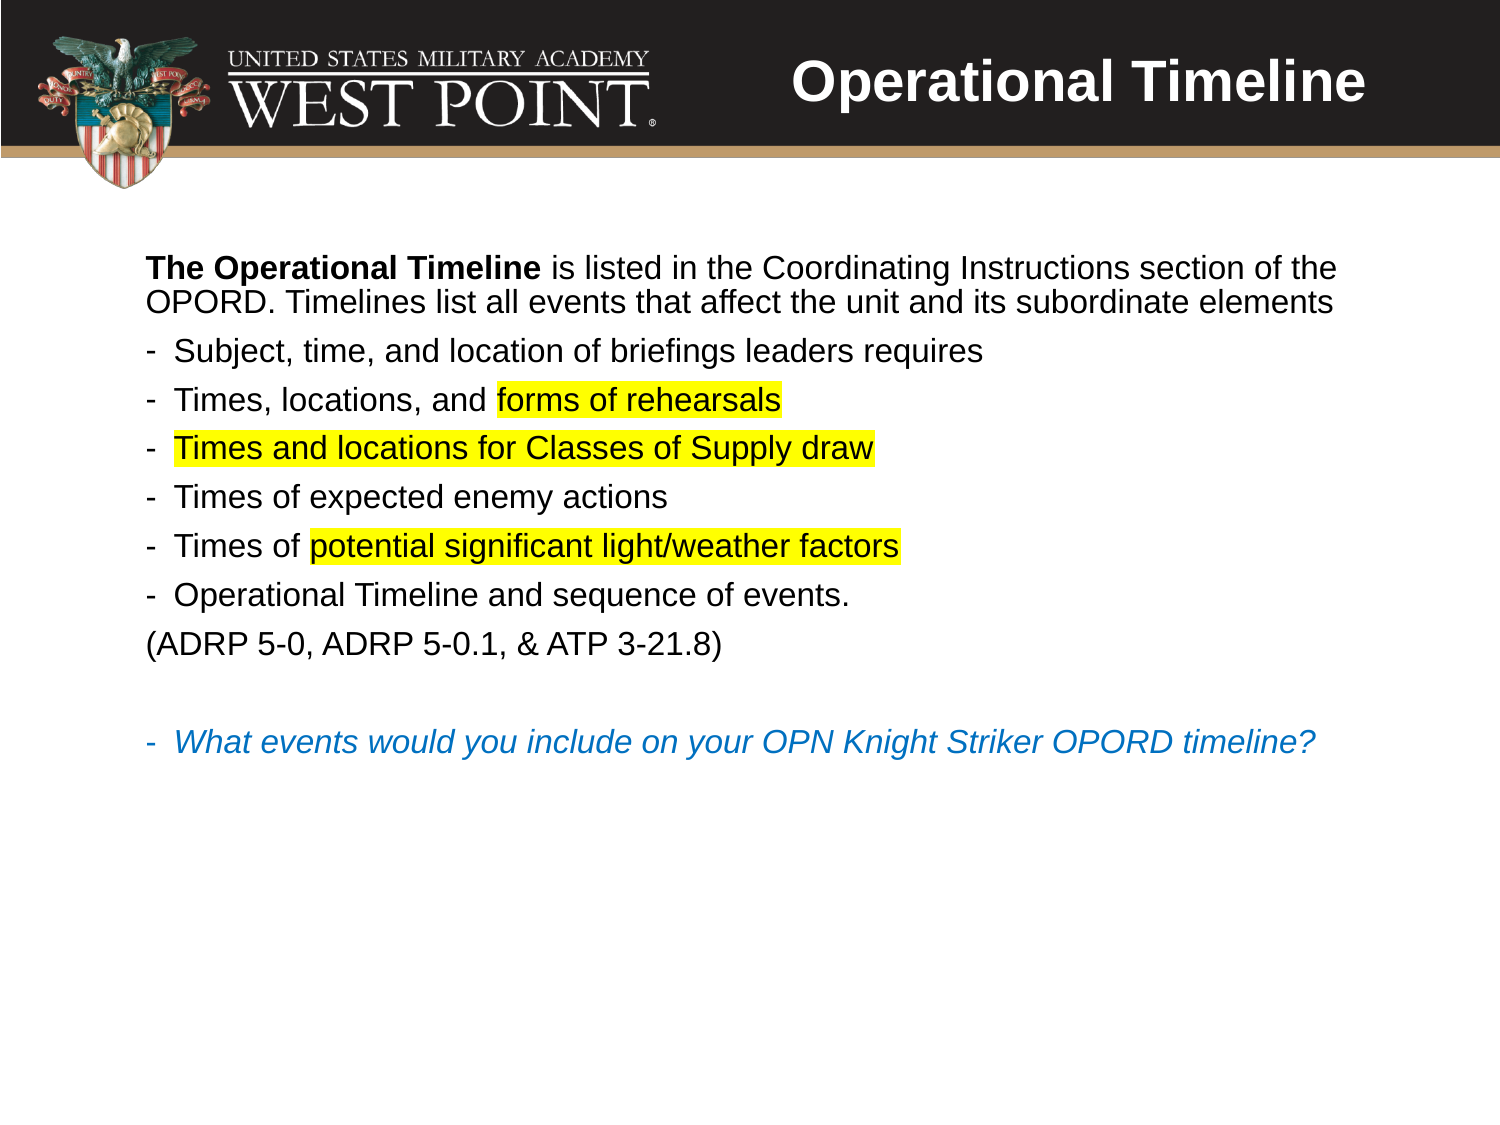

Operational Timeline
The Operational Timeline is listed in the Coordinating Instructions section of the OPORD. Timelines list all events that affect the unit and its subordinate elements
Subject, time, and location of briefings leaders requires
Times, locations, and forms of rehearsals
Times and locations for Classes of Supply draw
Times of expected enemy actions
Times of potential significant light/weather factors
Operational Timeline and sequence of events.
(ADRP 5-0, ADRP 5-0.1, & ATP 3-21.8)

What events would you include on your OPN Knight Striker OPORD timeline?